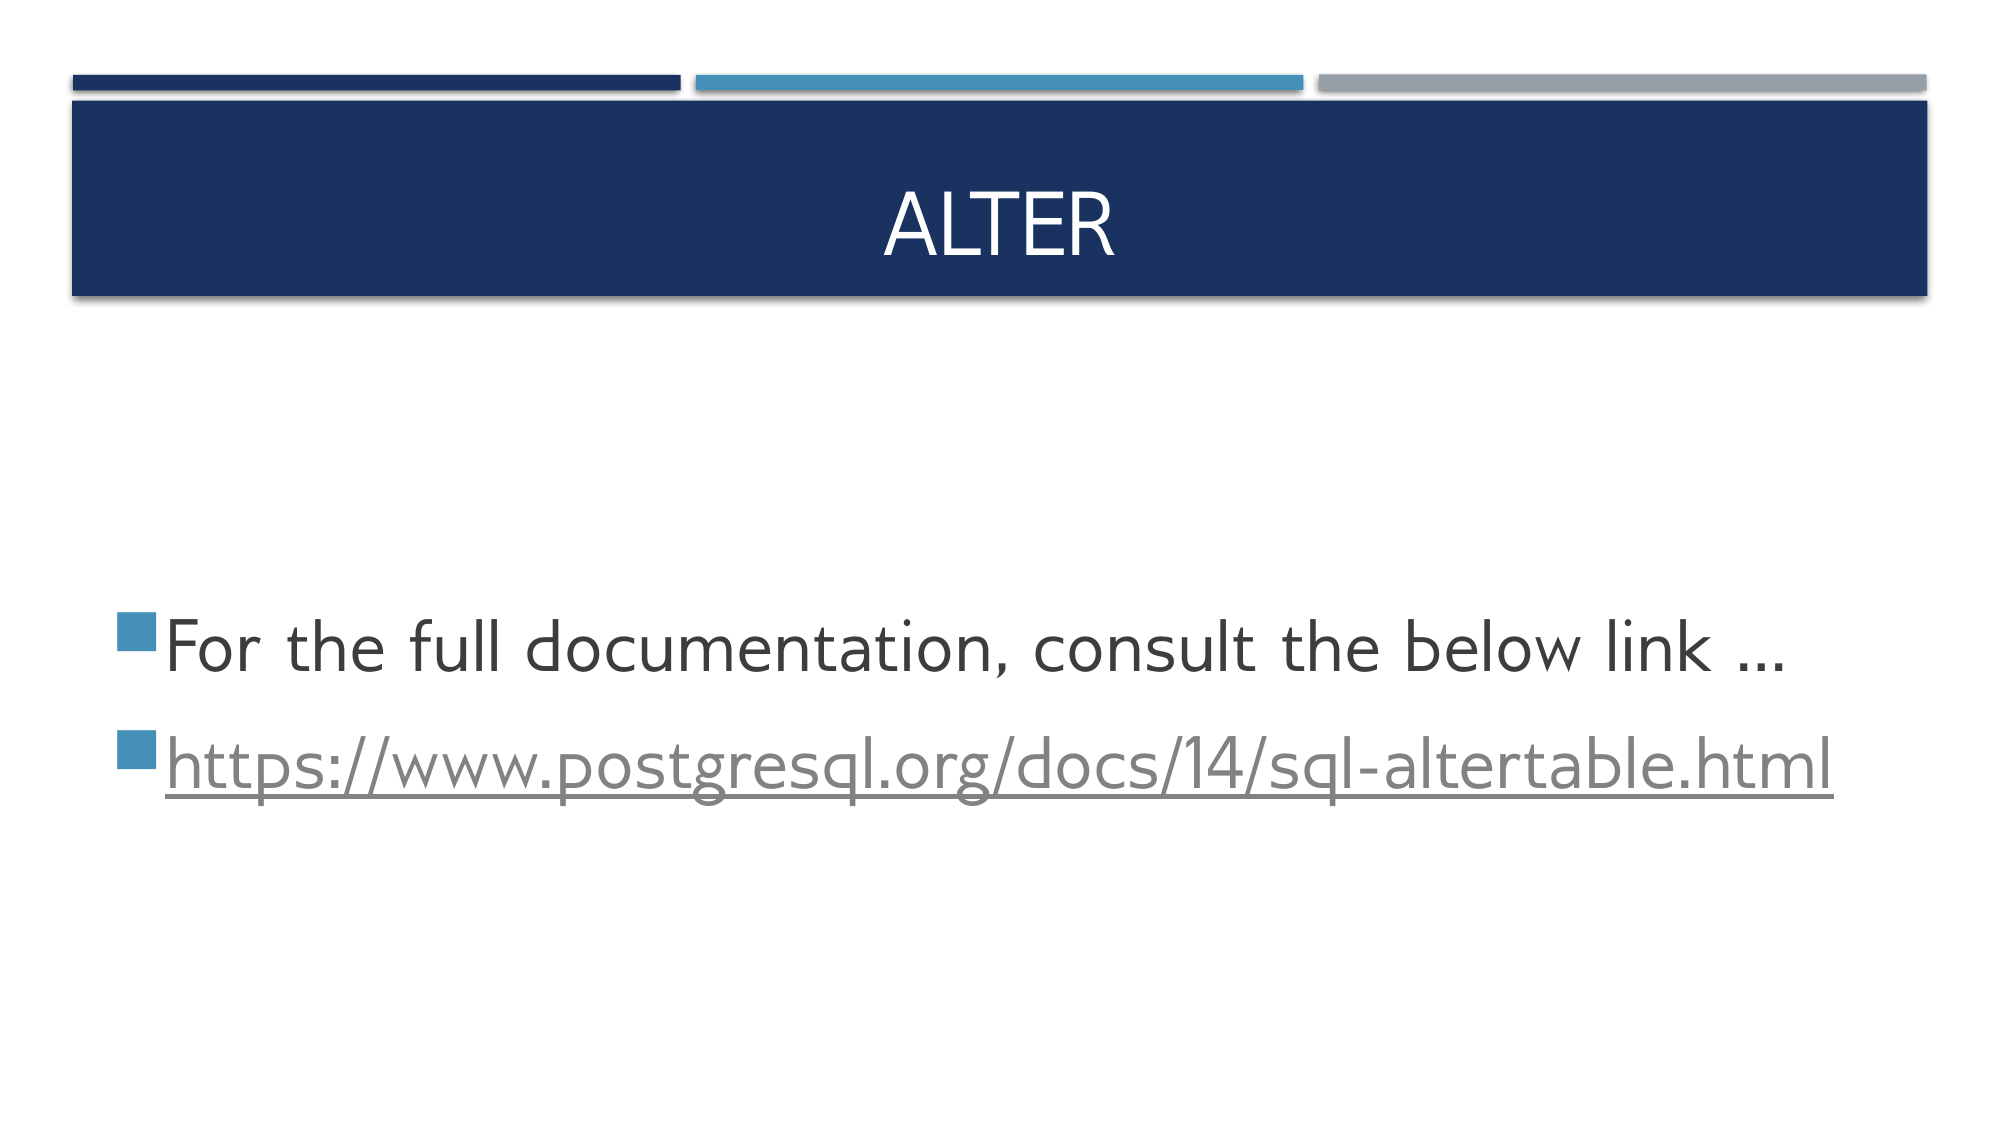

# ALTER
For the full documentation, consult the below link …
https://www.postgresql.org/docs/14/sql-altertable.html